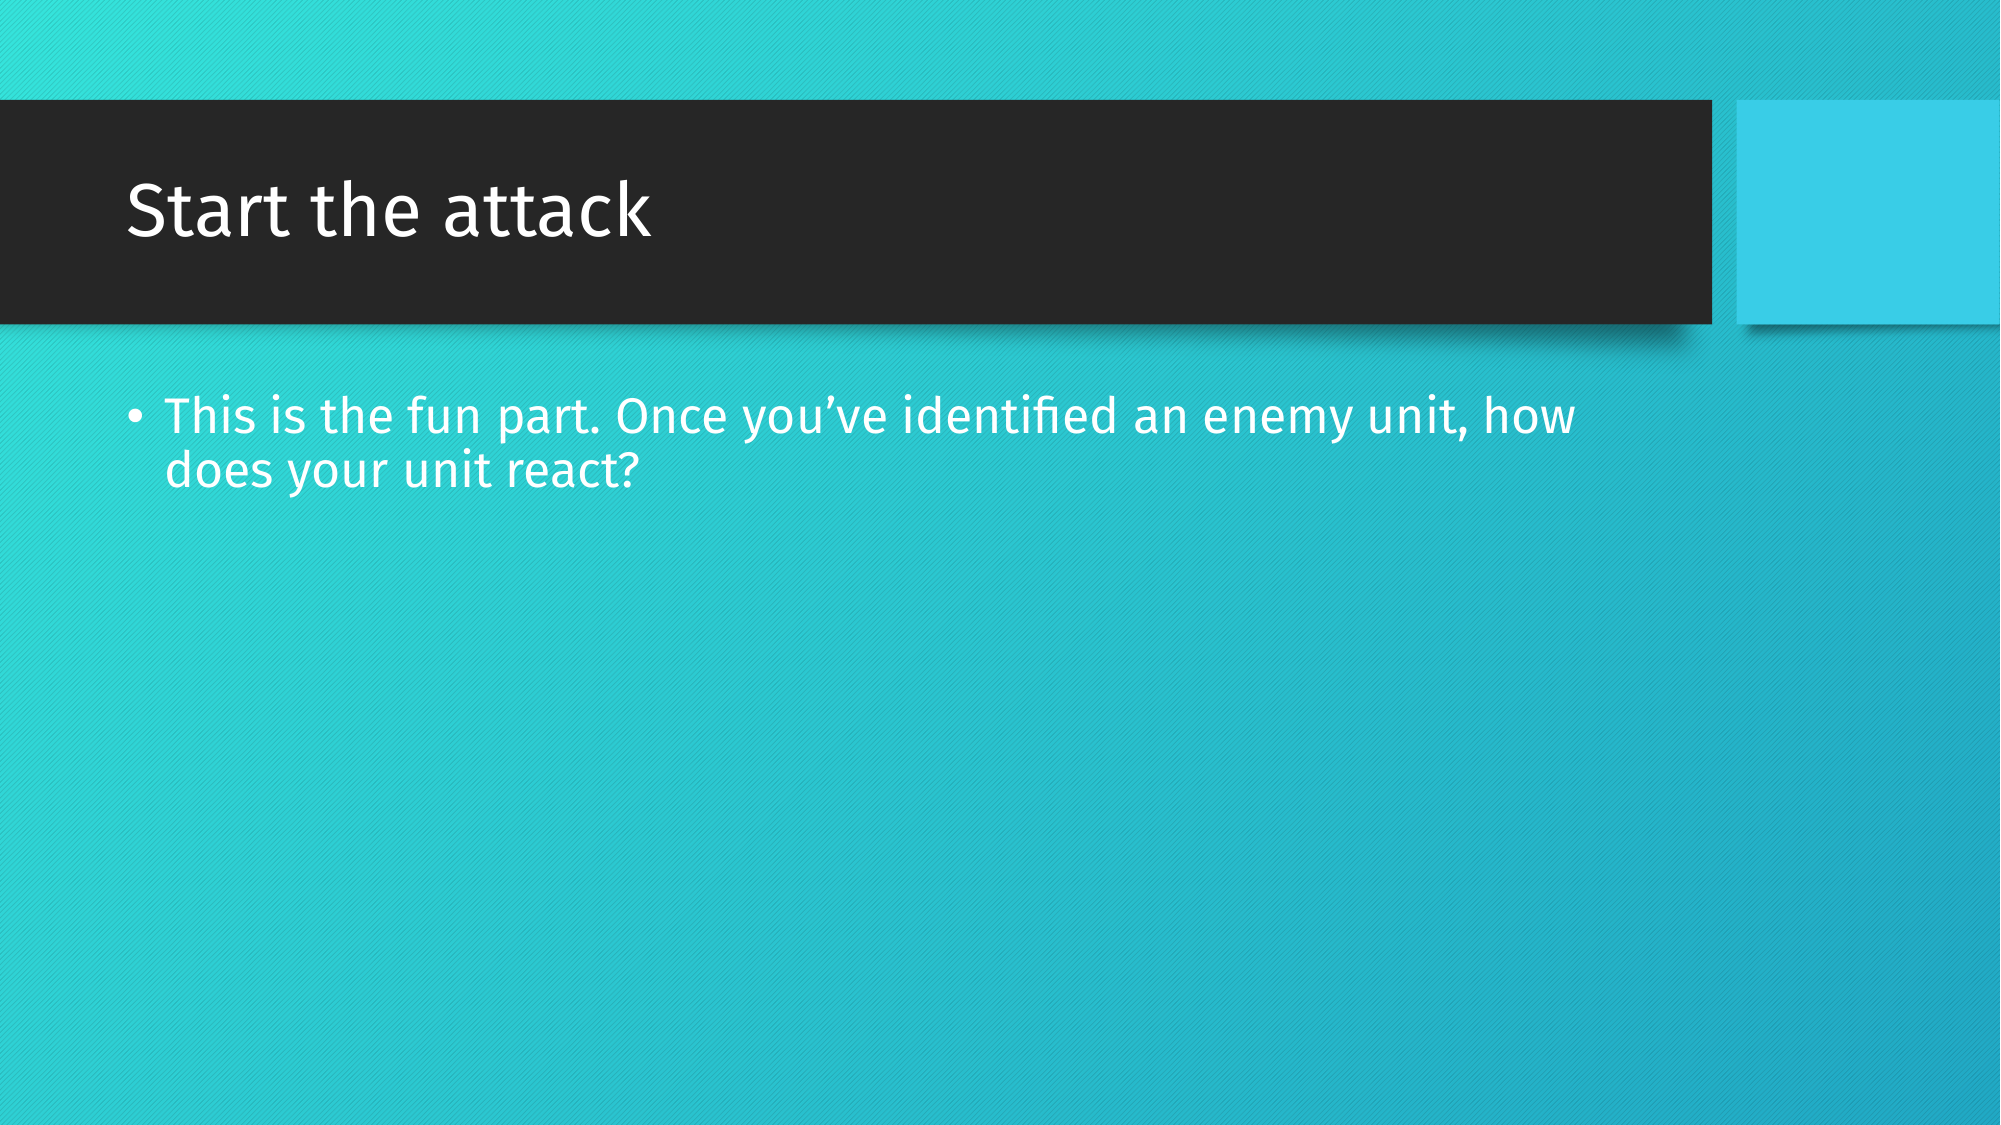

# Start the attack
This is the fun part. Once you’ve identified an enemy unit, how does your unit react?